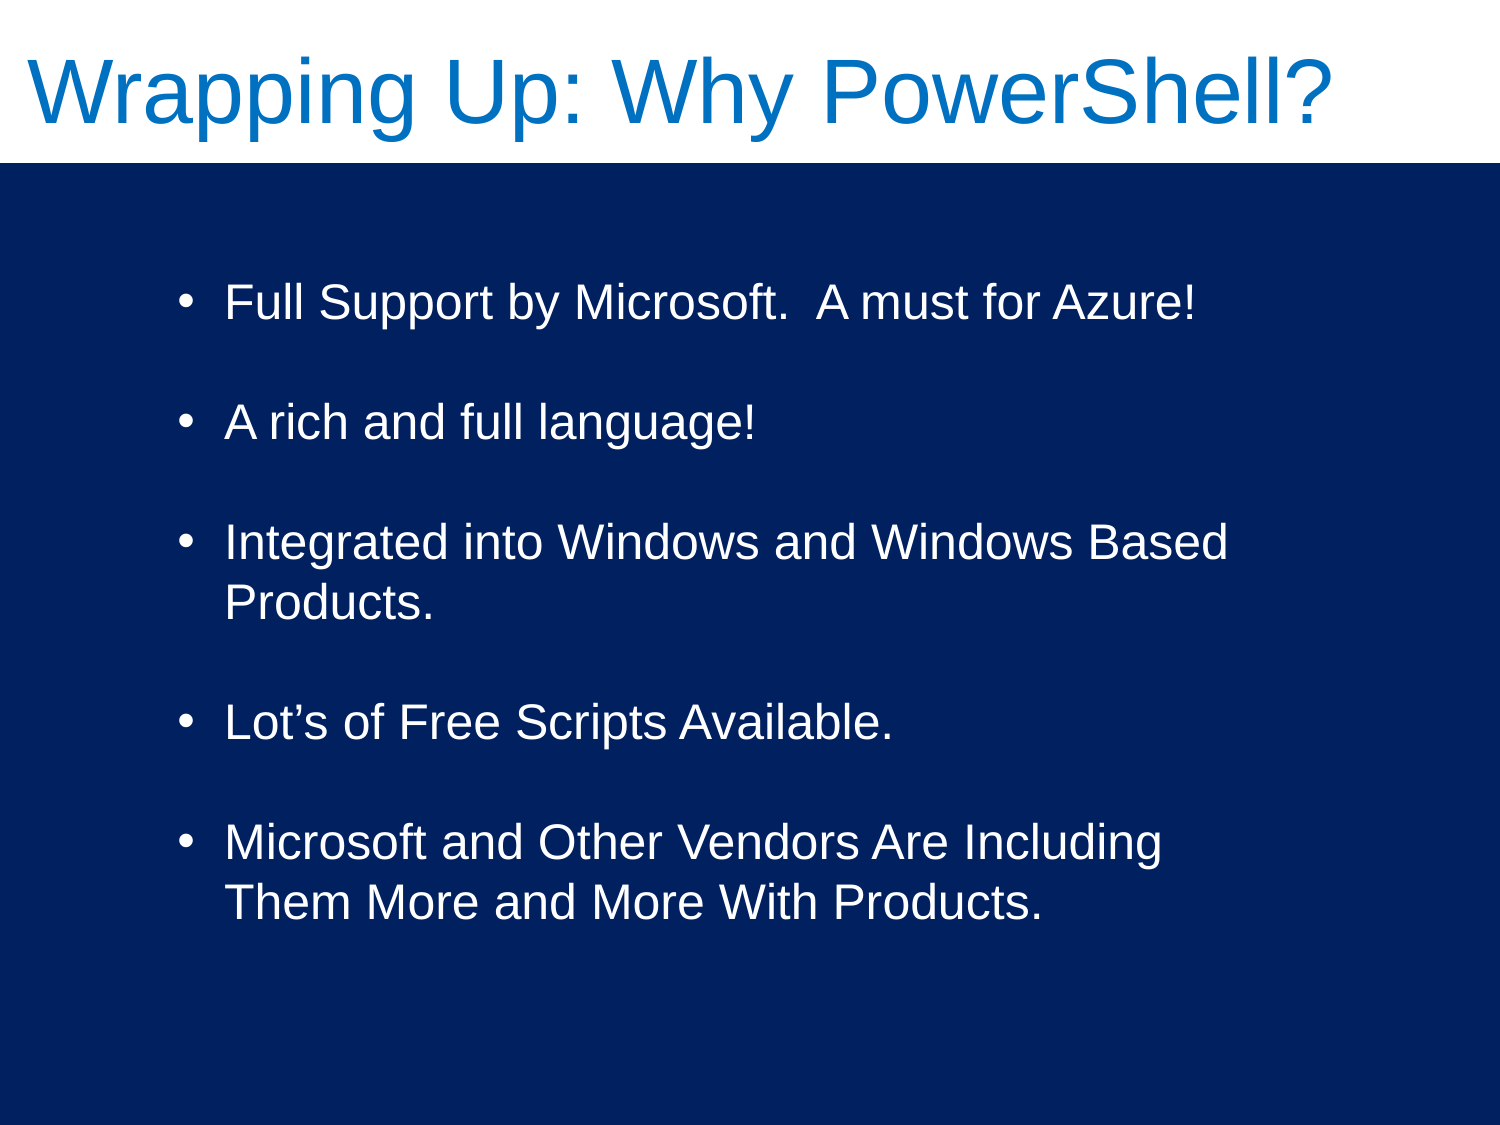

Wrapping Up: Why PowerShell?
Full Support by Microsoft.  A must for Azure!

A rich and full language!

Integrated into Windows and Windows Based Products.

Lot’s of Free Scripts Available.

Microsoft and Other Vendors Are Including Them More and More With Products.